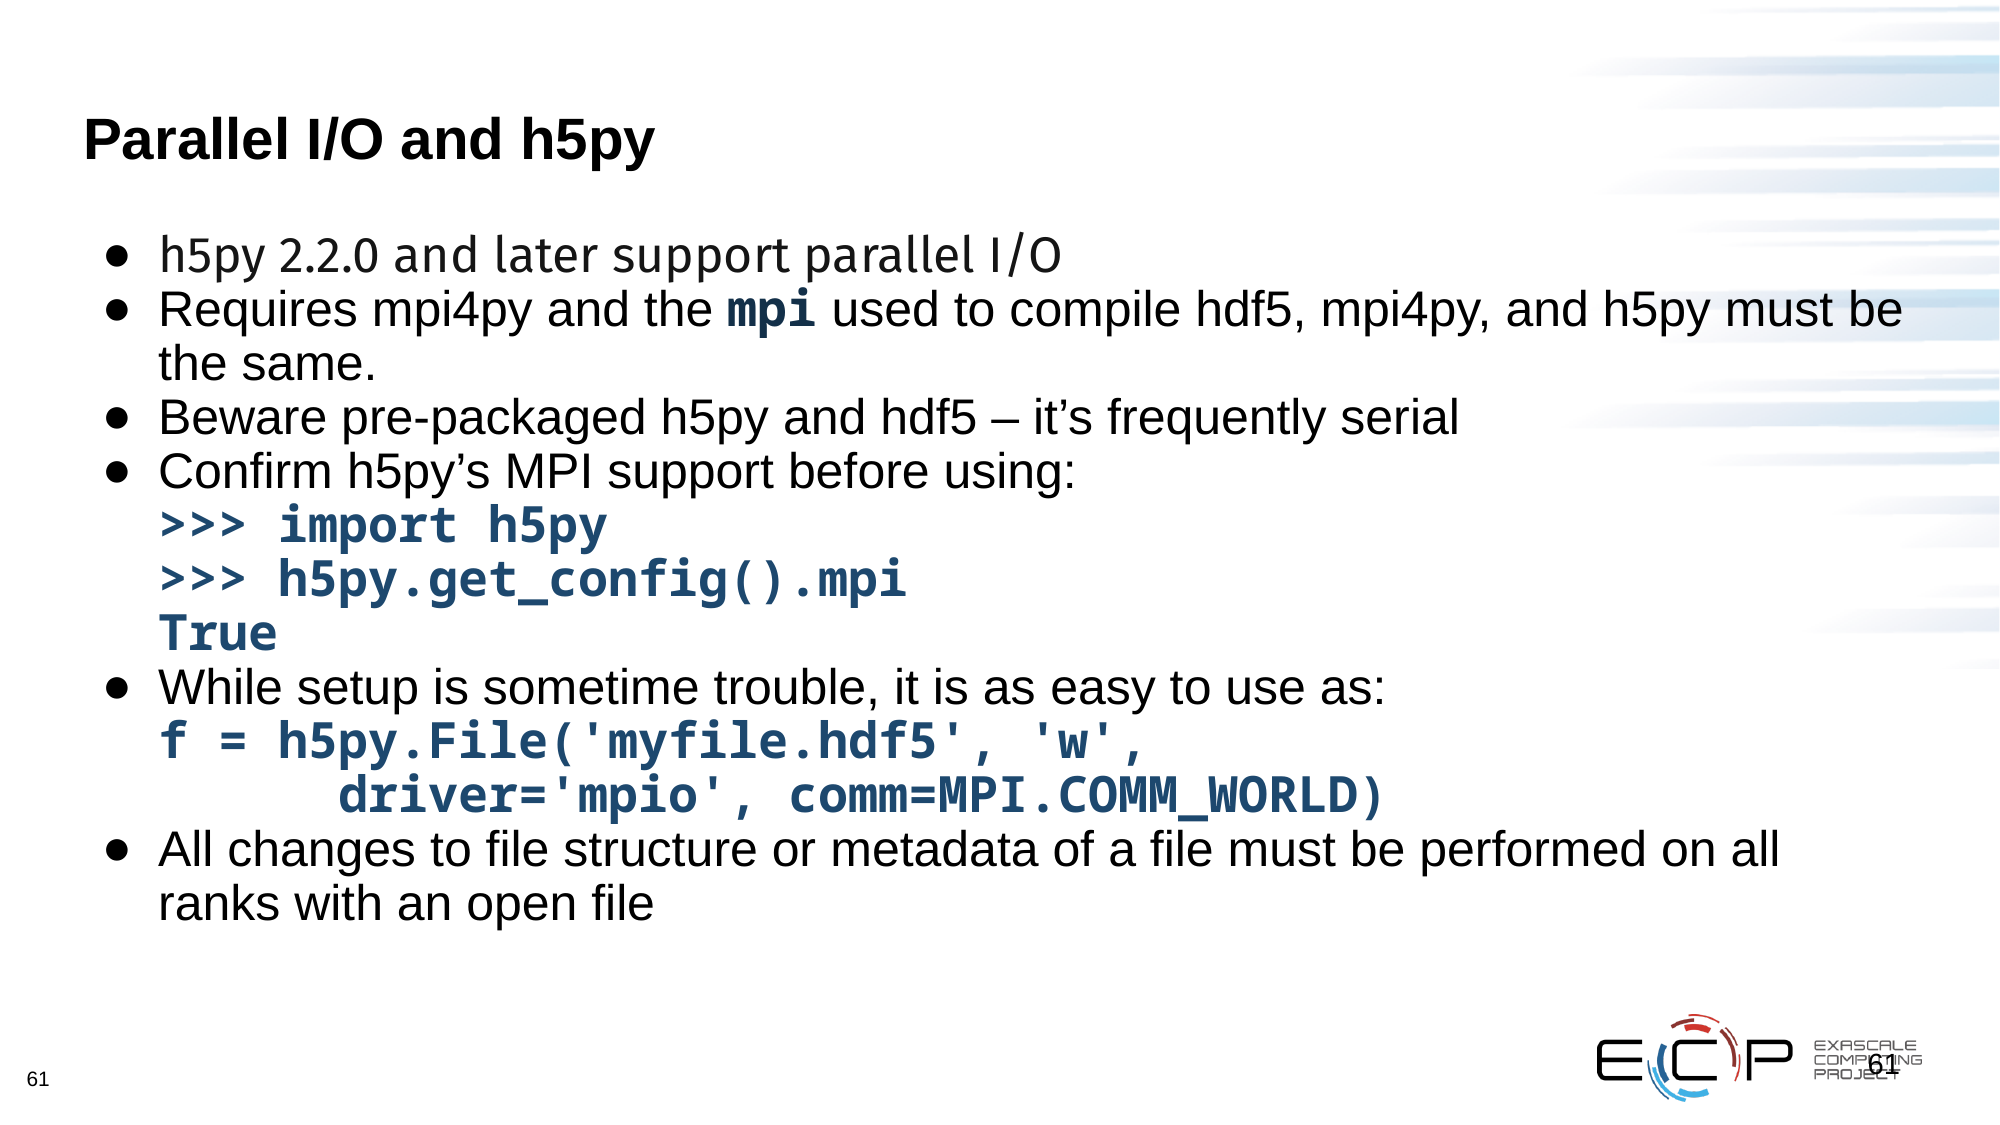

# Parallel I/O and h5py
h5py 2.2.0 and later support parallel I/O
Requires mpi4py and the mpi used to compile hdf5, mpi4py, and h5py must be the same.
Beware pre-packaged h5py and hdf5 – it’s frequently serial
Confirm h5py’s MPI support before using:
>>> import h5py
>>> h5py.get_config().mpi
True
While setup is sometime trouble, it is as easy to use as:
f = h5py.File('myfile.hdf5', 'w',
      driver='mpio', comm=MPI.COMM_WORLD)
All changes to file structure or metadata of a file must be performed on all ranks with an open file
61